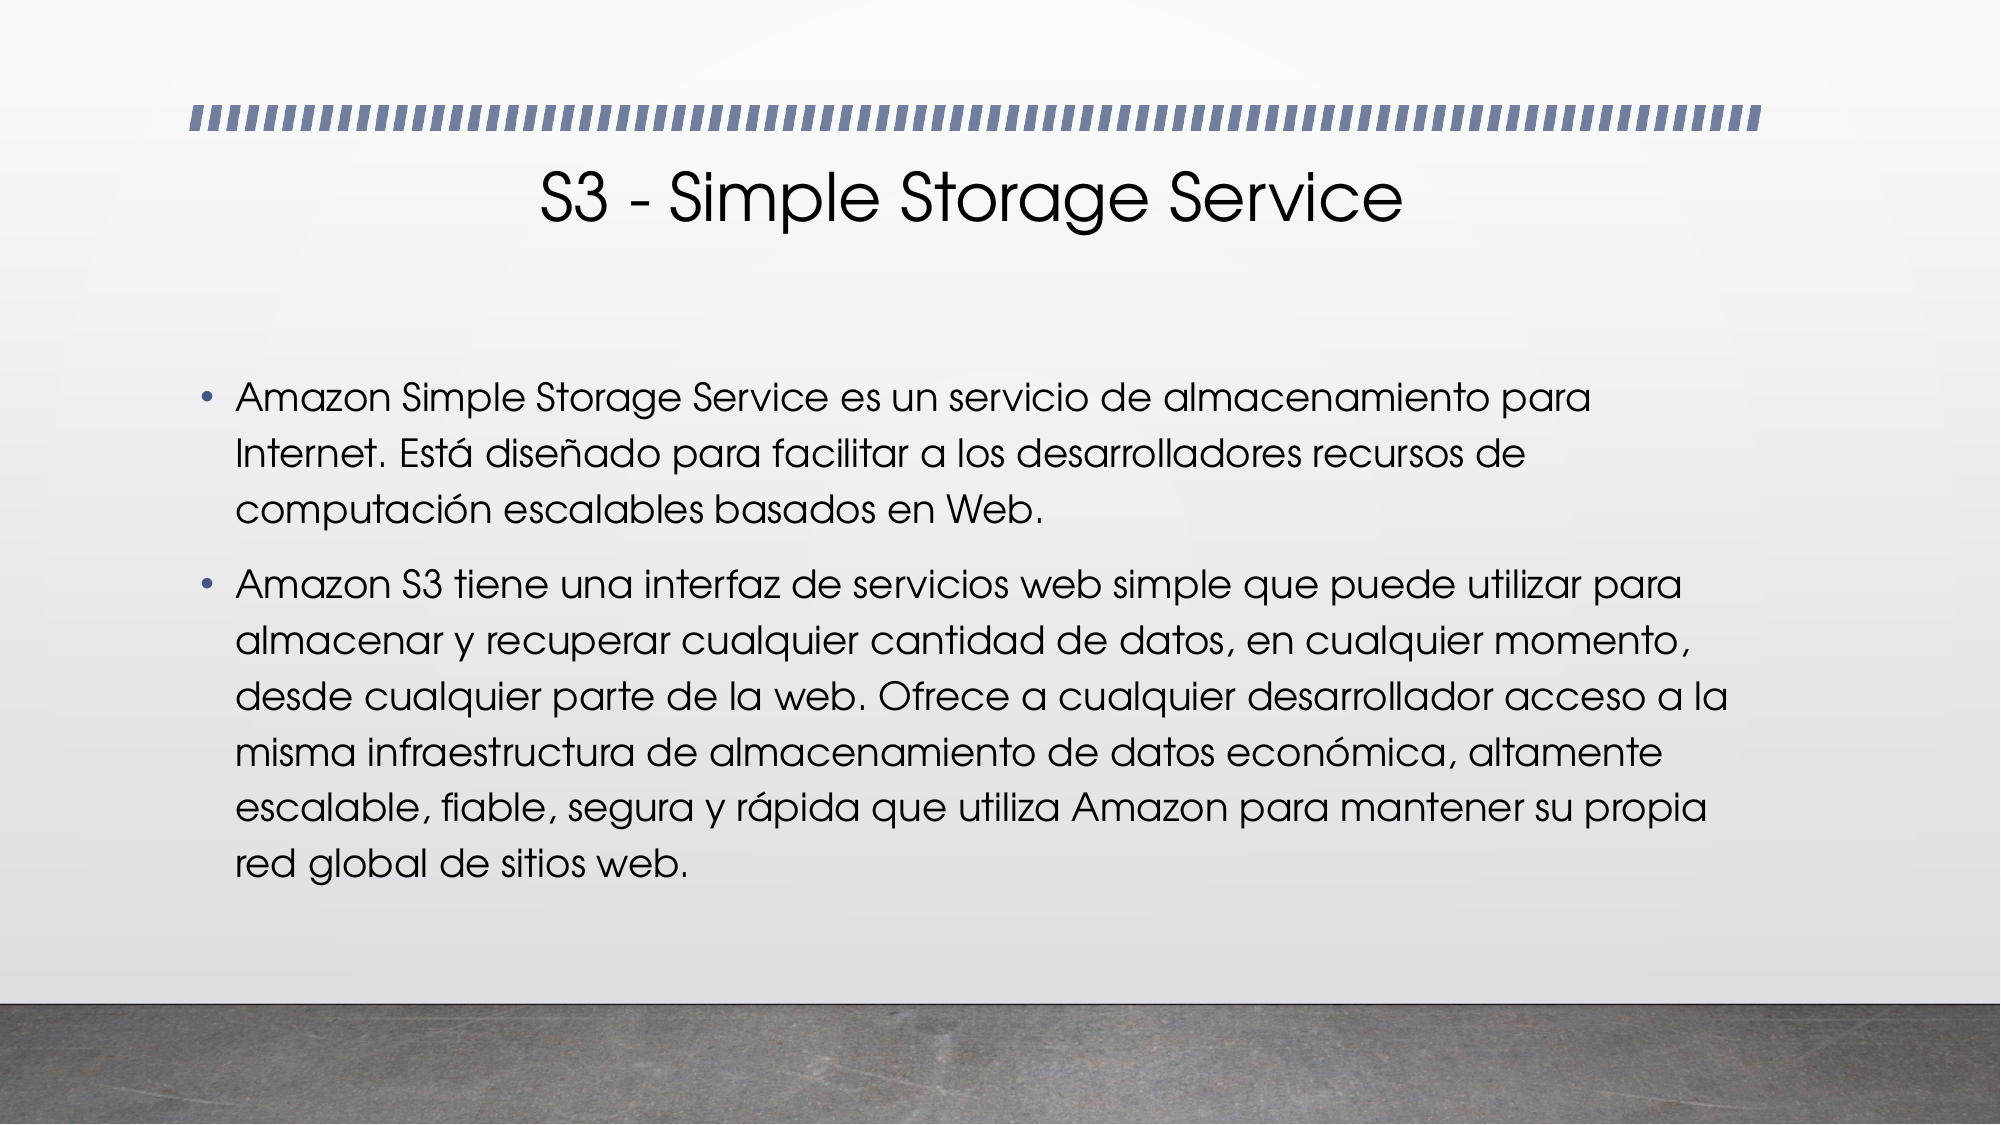

# S3 - Simple Storage Service
Amazon Simple Storage Service es un servicio de almacenamiento para Internet. Está diseñado para facilitar a los desarrolladores recursos de computación escalables basados en Web.
Amazon S3 tiene una interfaz de servicios web simple que puede utilizar para almacenar y recuperar cualquier cantidad de datos, en cualquier momento, desde cualquier parte de la web. Ofrece a cualquier desarrollador acceso a la misma infraestructura de almacenamiento de datos económica, altamente escalable, fiable, segura y rápida que utiliza Amazon para mantener su propia red global de sitios web.